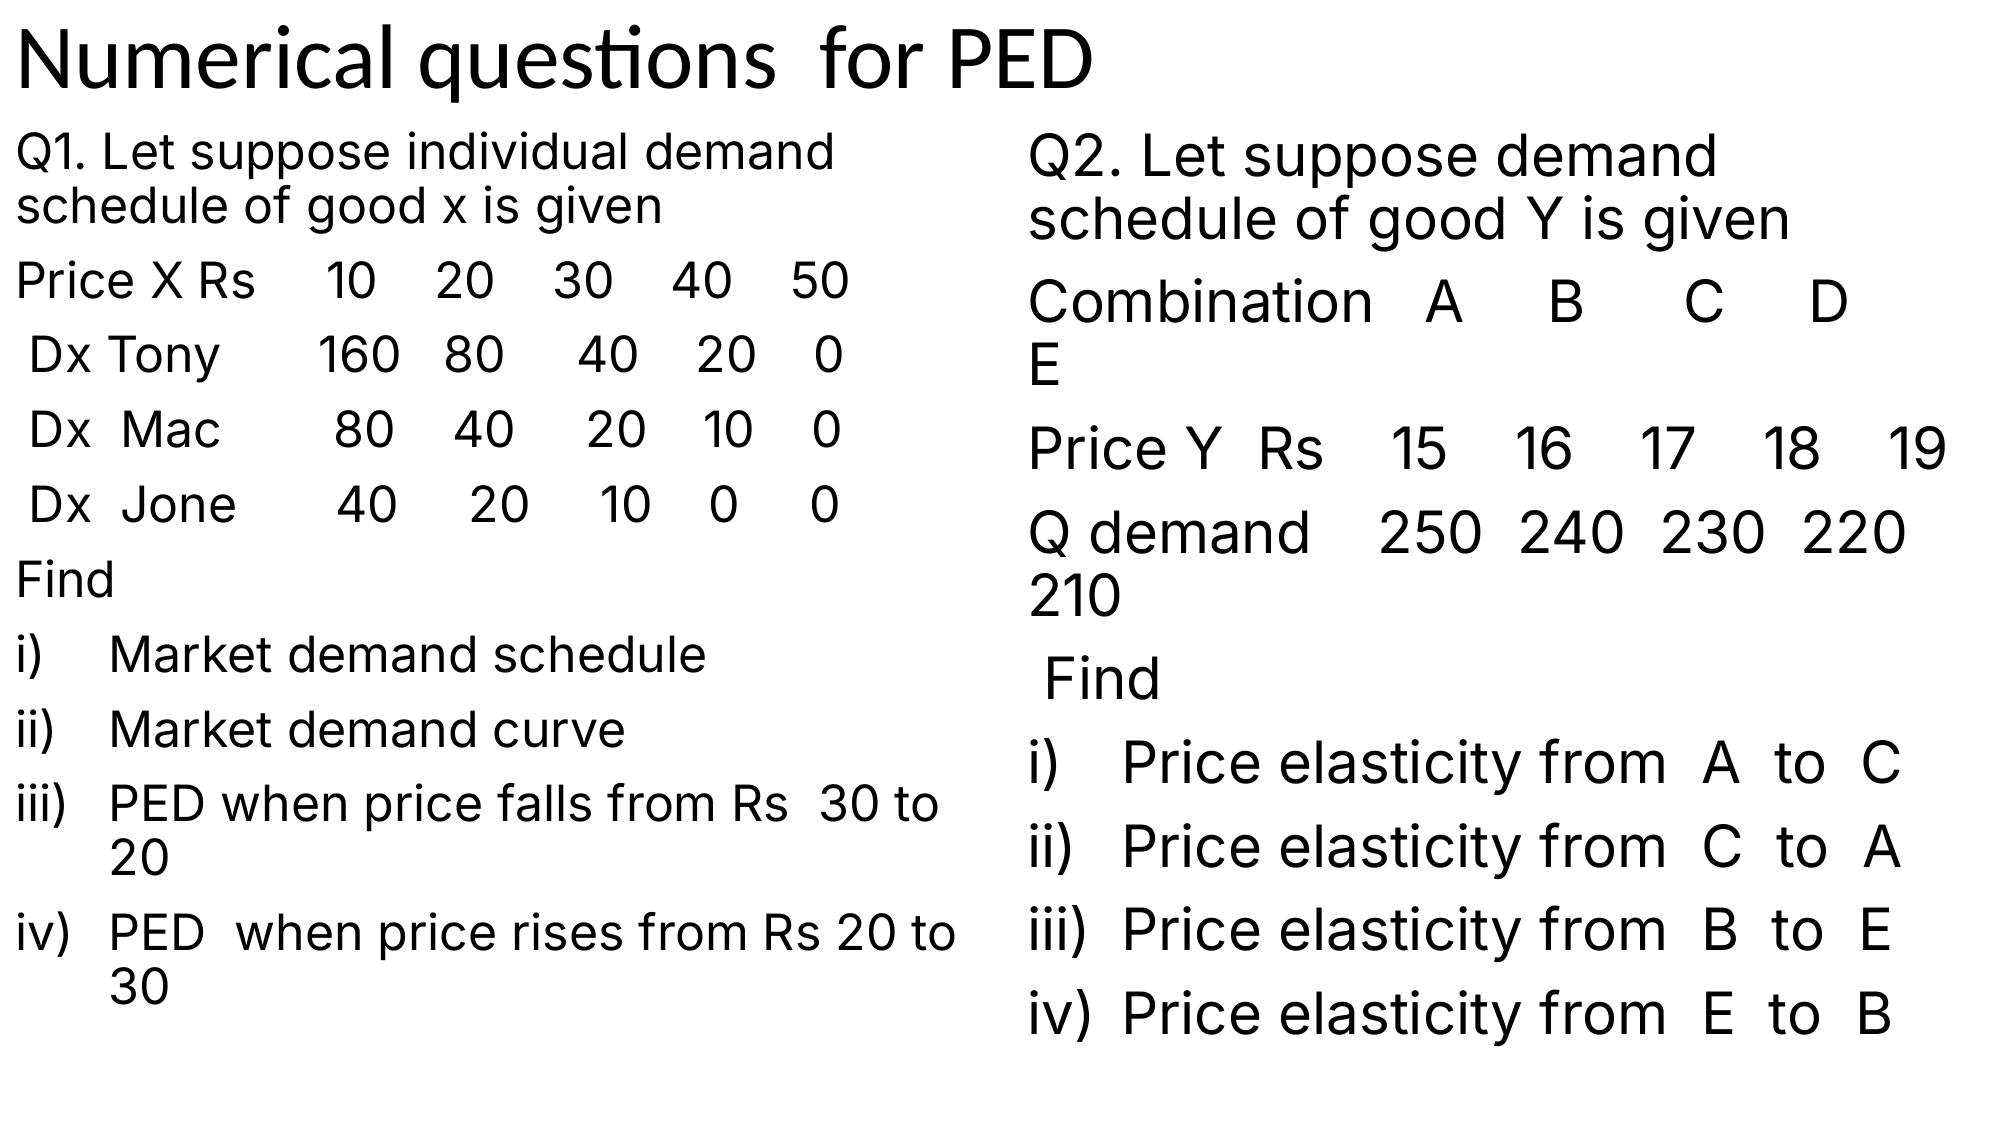

# Numerical questions  for PED
Q2. Let suppose demand schedule of good Y is given
Combination   A     B      C     D      E
Price Y  Rs    15    16    17    18    19
Q demand    250  240  230  220  210
 Find
Price elasticity from  A  to  C
Price elasticity from  C  to  A
Price elasticity from  B  to  E
Price elasticity from  E  to  B

Q1. Let suppose individual demand schedule of good x is given
Price X Rs     10    20    30    40    50
 Dx Tony       160   80     40    20    0
 Dx  Mac        80    40     20    10    0
 Dx  Jone       40     20     10    0     0
Find
Market demand schedule
Market demand curve
PED when price falls from Rs  30 to 20
PED  when price rises from Rs 20 to 30